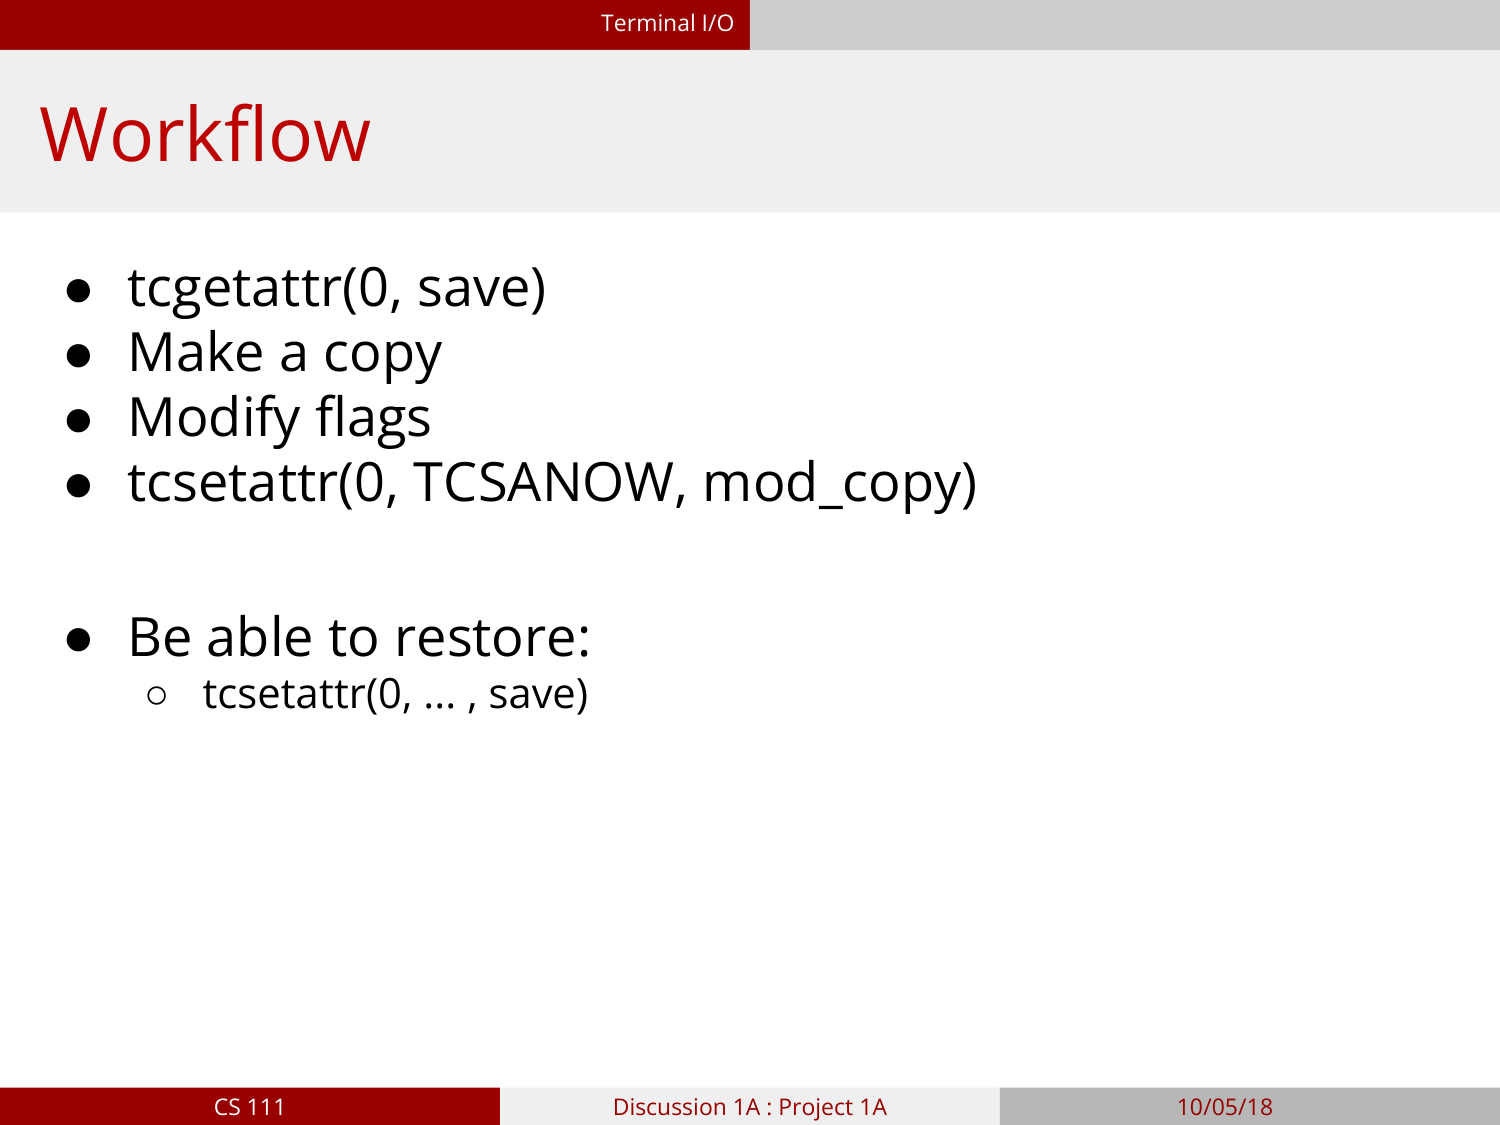

Terminal I/O
# Workflow
tcgetattr(0, save)
Make a copy
Modify flags
tcsetattr(0, TCSANOW, mod_copy)

Be able to restore:
tcsetattr(0, ... , save)